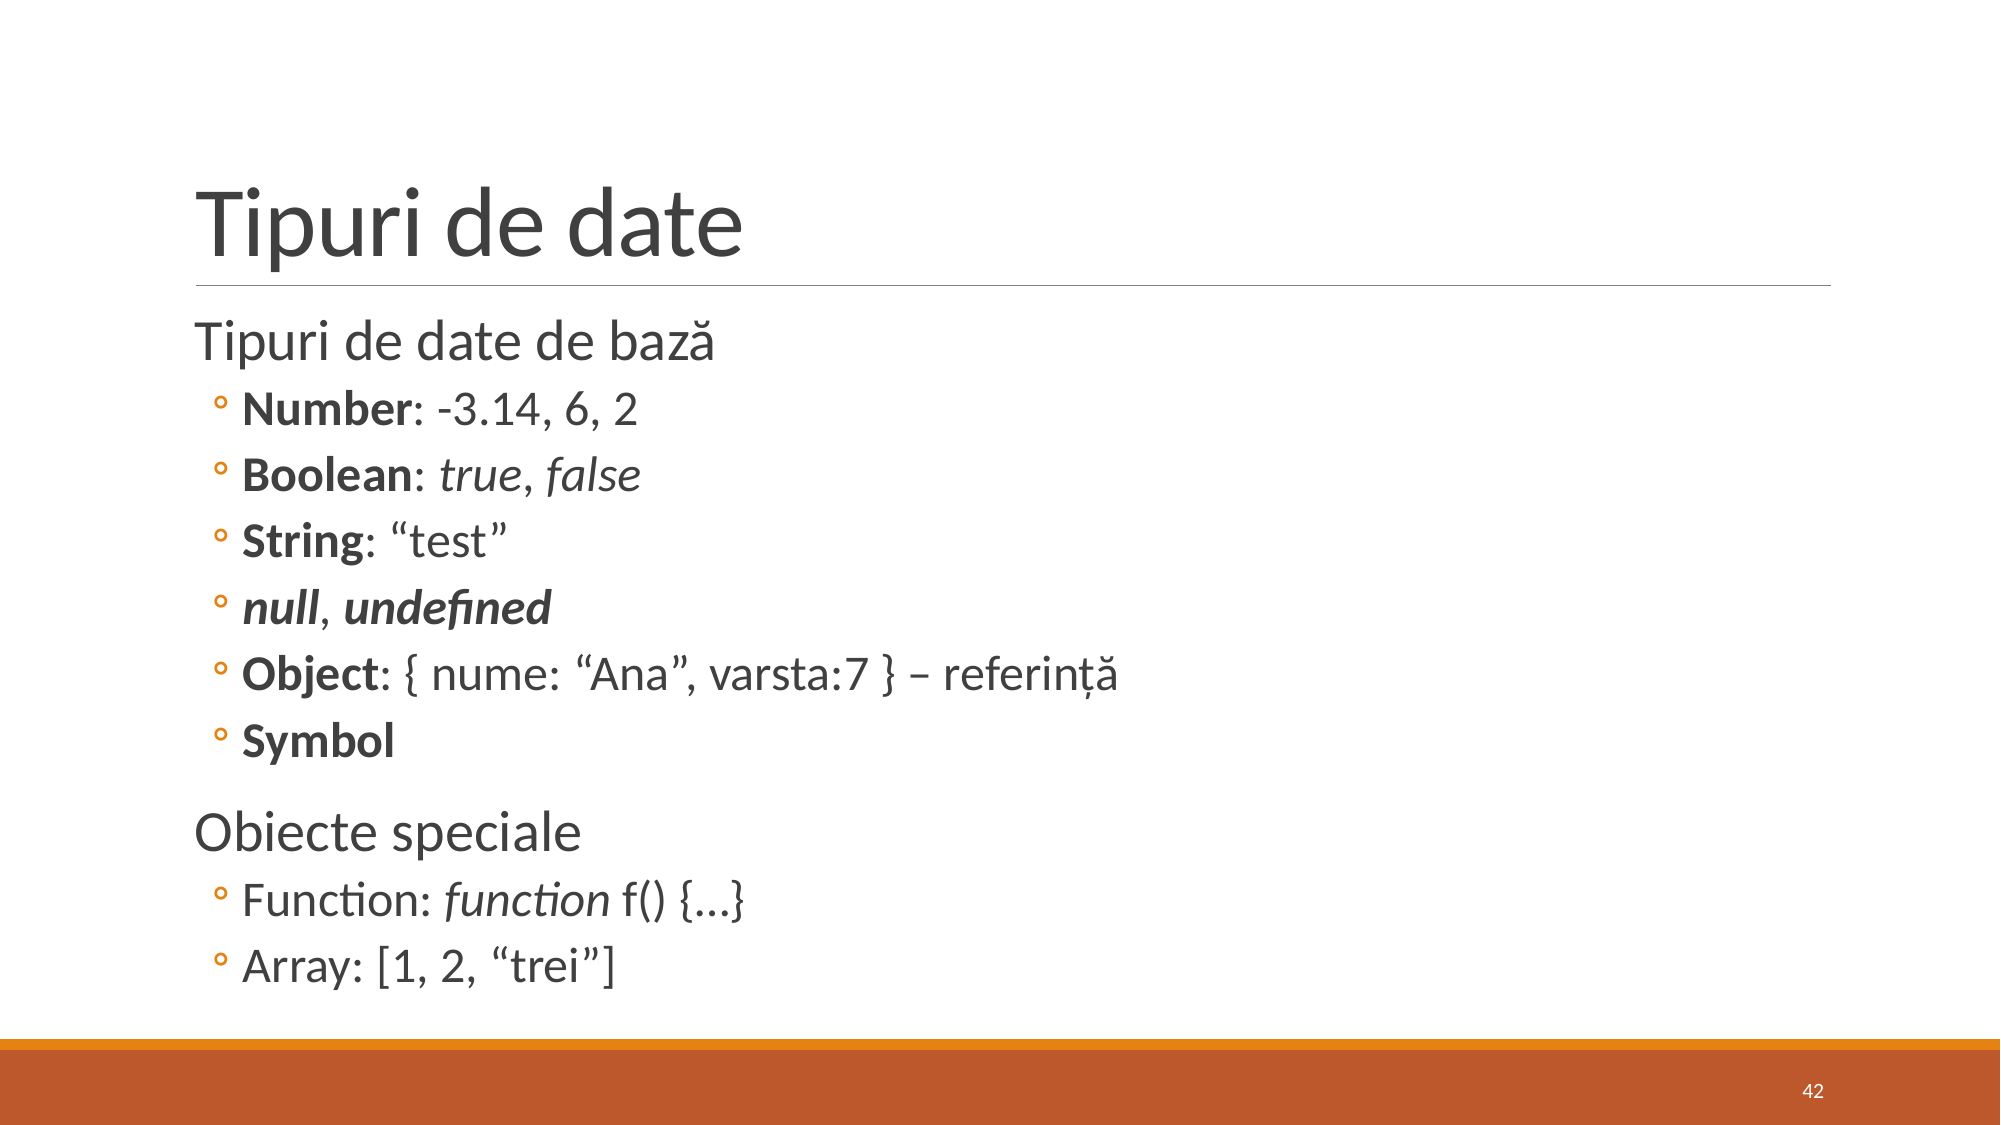

# Tipuri de date
Tipuri de date de bază
Number: -3.14, 6, 2
Boolean: true, false
String: “test”
null, undefined
Object: { nume: “Ana”, varsta:7 } – referință
Symbol
Obiecte speciale
Function: function f() {…}
Array: [1, 2, “trei”]
42